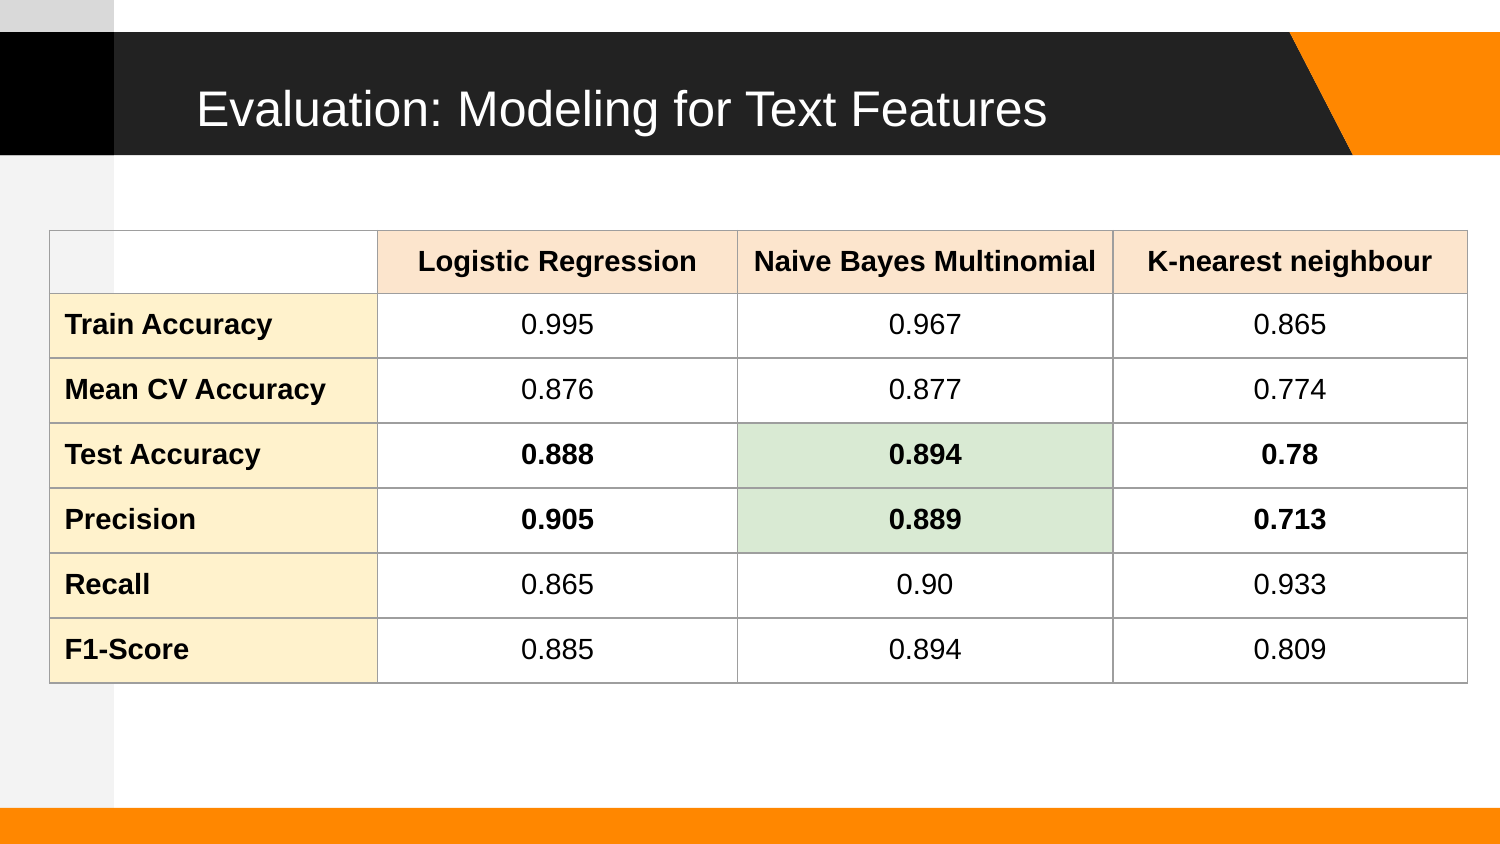

# Evaluation: Modeling for Text Features
|  | Logistic Regression | Naive Bayes Multinomial | K-nearest neighbour |
| --- | --- | --- | --- |
| Train Accuracy | 0.995 | 0.967 | 0.865 |
| Mean CV Accuracy | 0.876 | 0.877 | 0.774 |
| Test Accuracy | 0.888 | 0.894 | 0.78 |
| Precision | 0.905 | 0.889 | 0.713 |
| Recall | 0.865 | 0.90 | 0.933 |
| F1-Score | 0.885 | 0.894 | 0.809 |